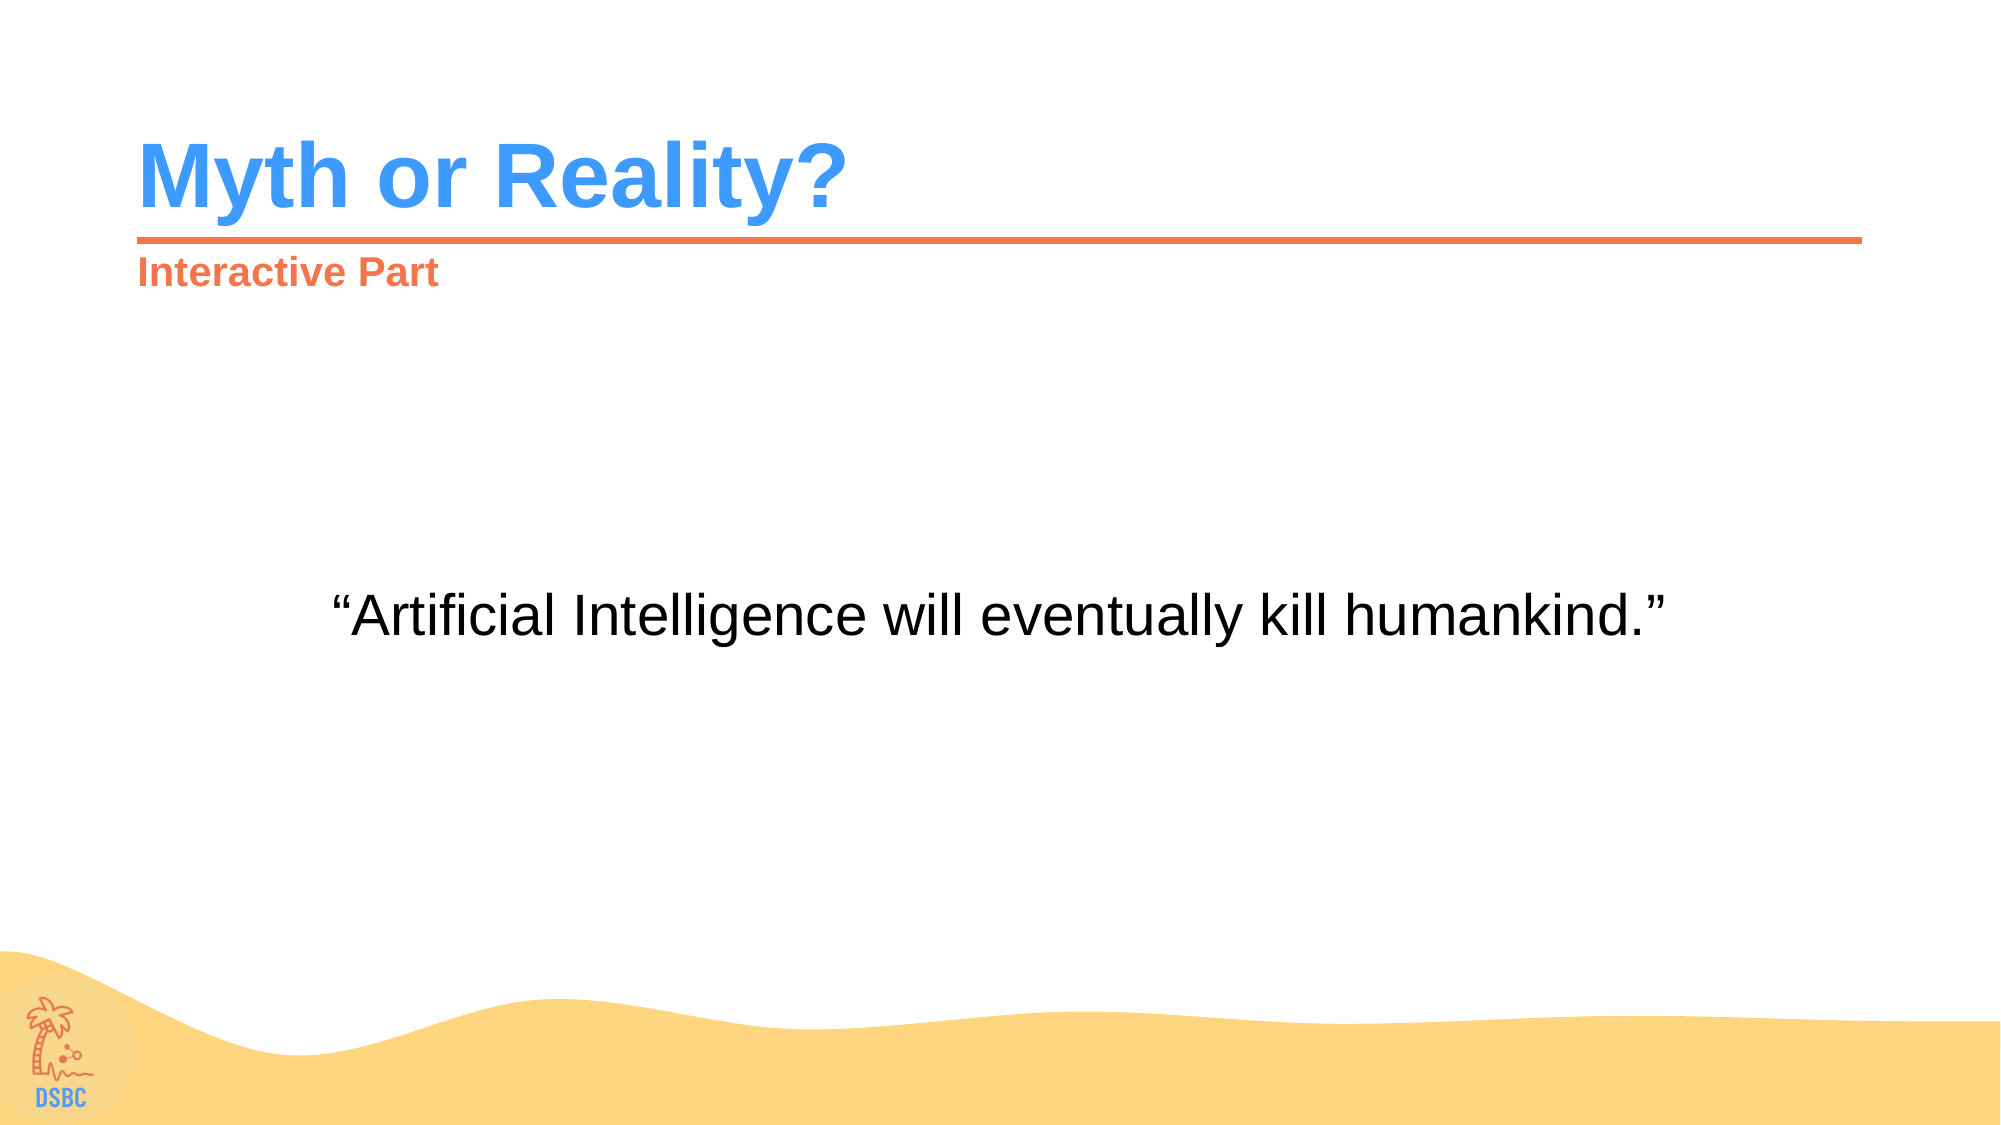

# Myth or Reality?
Interactive Part

“Artificial Intelligence will eventually kill humankind.”